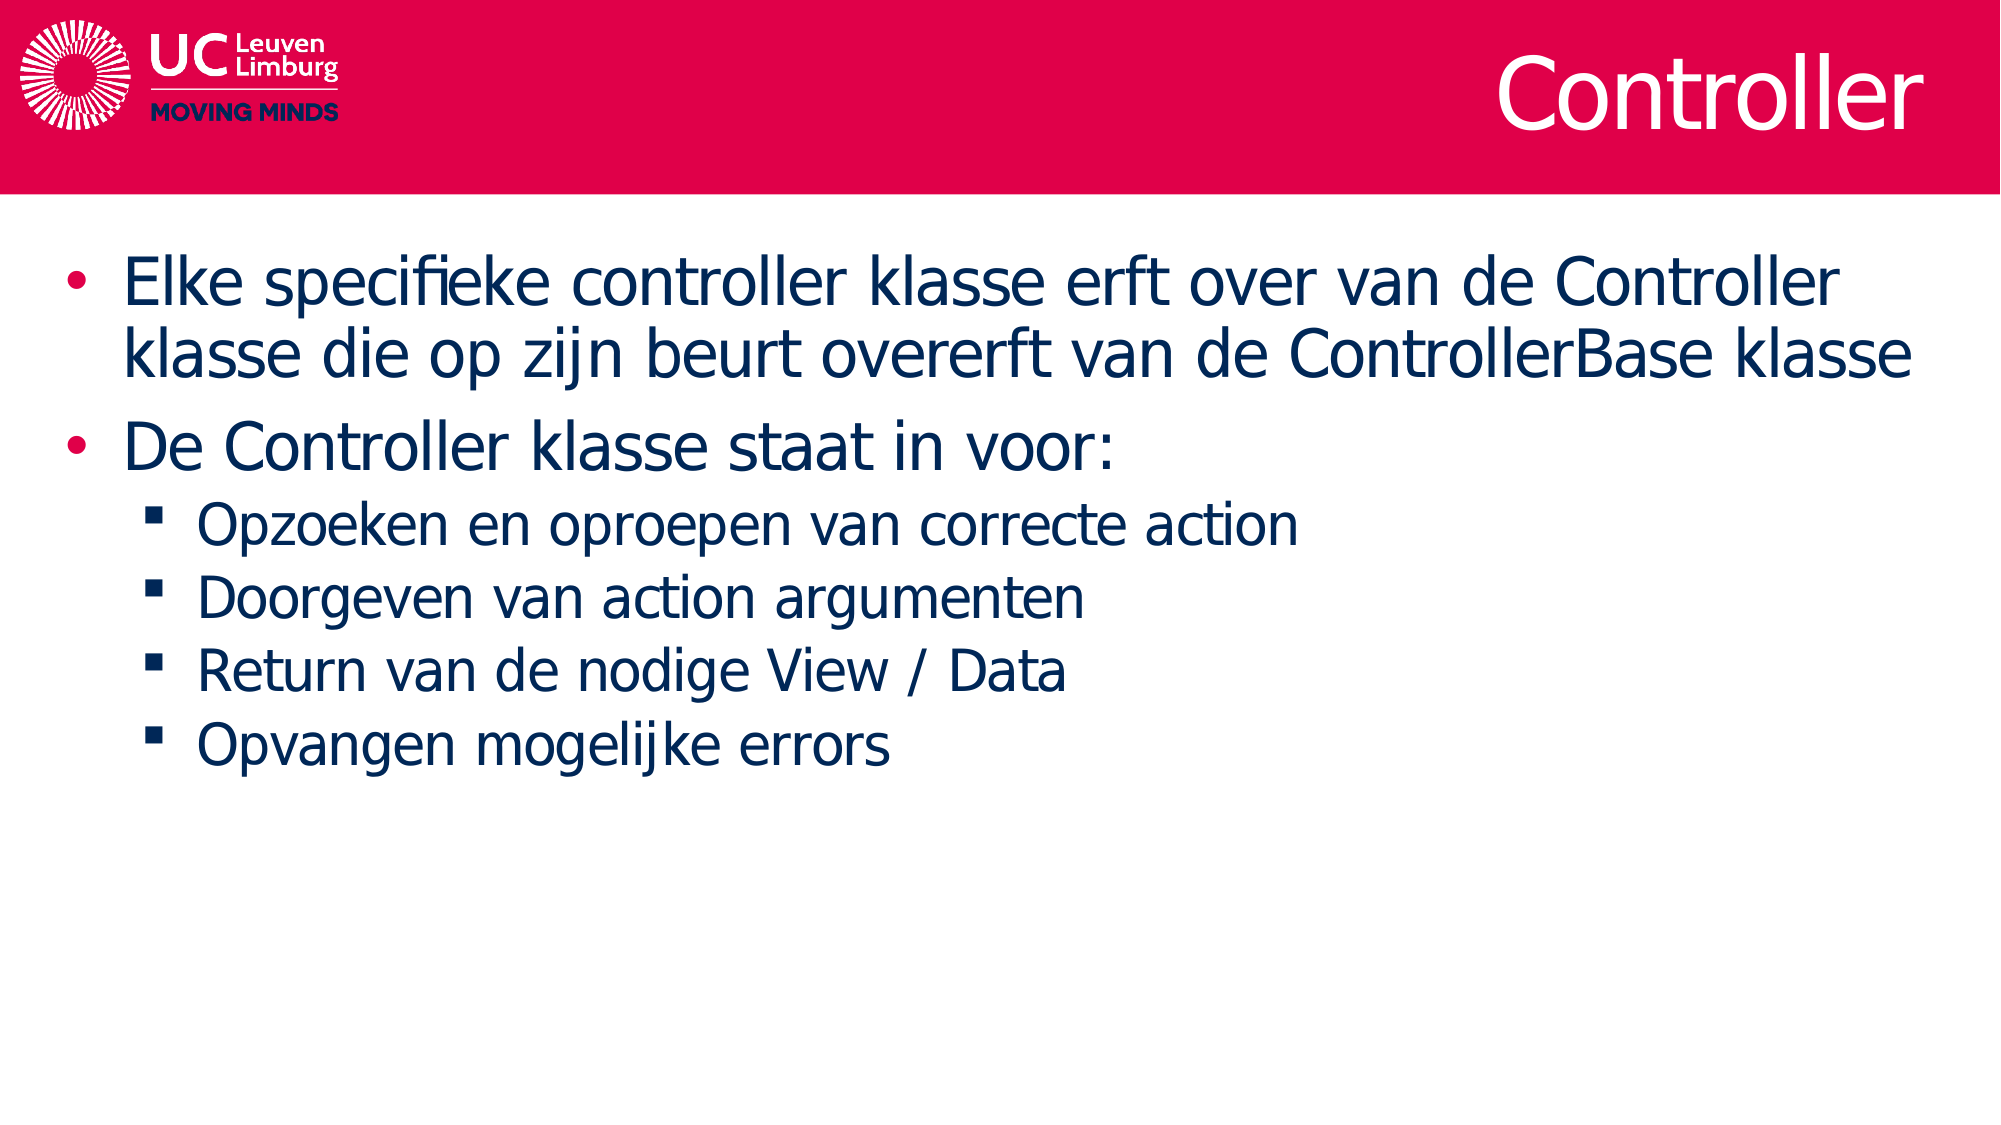

# Controller
Elke specifieke controller klasse erft over van de Controller klasse die op zijn beurt overerft van de ControllerBase klasse
De Controller klasse staat in voor:
Opzoeken en oproepen van correcte action
Doorgeven van action argumenten
Return van de nodige View / Data
Opvangen mogelijke errors